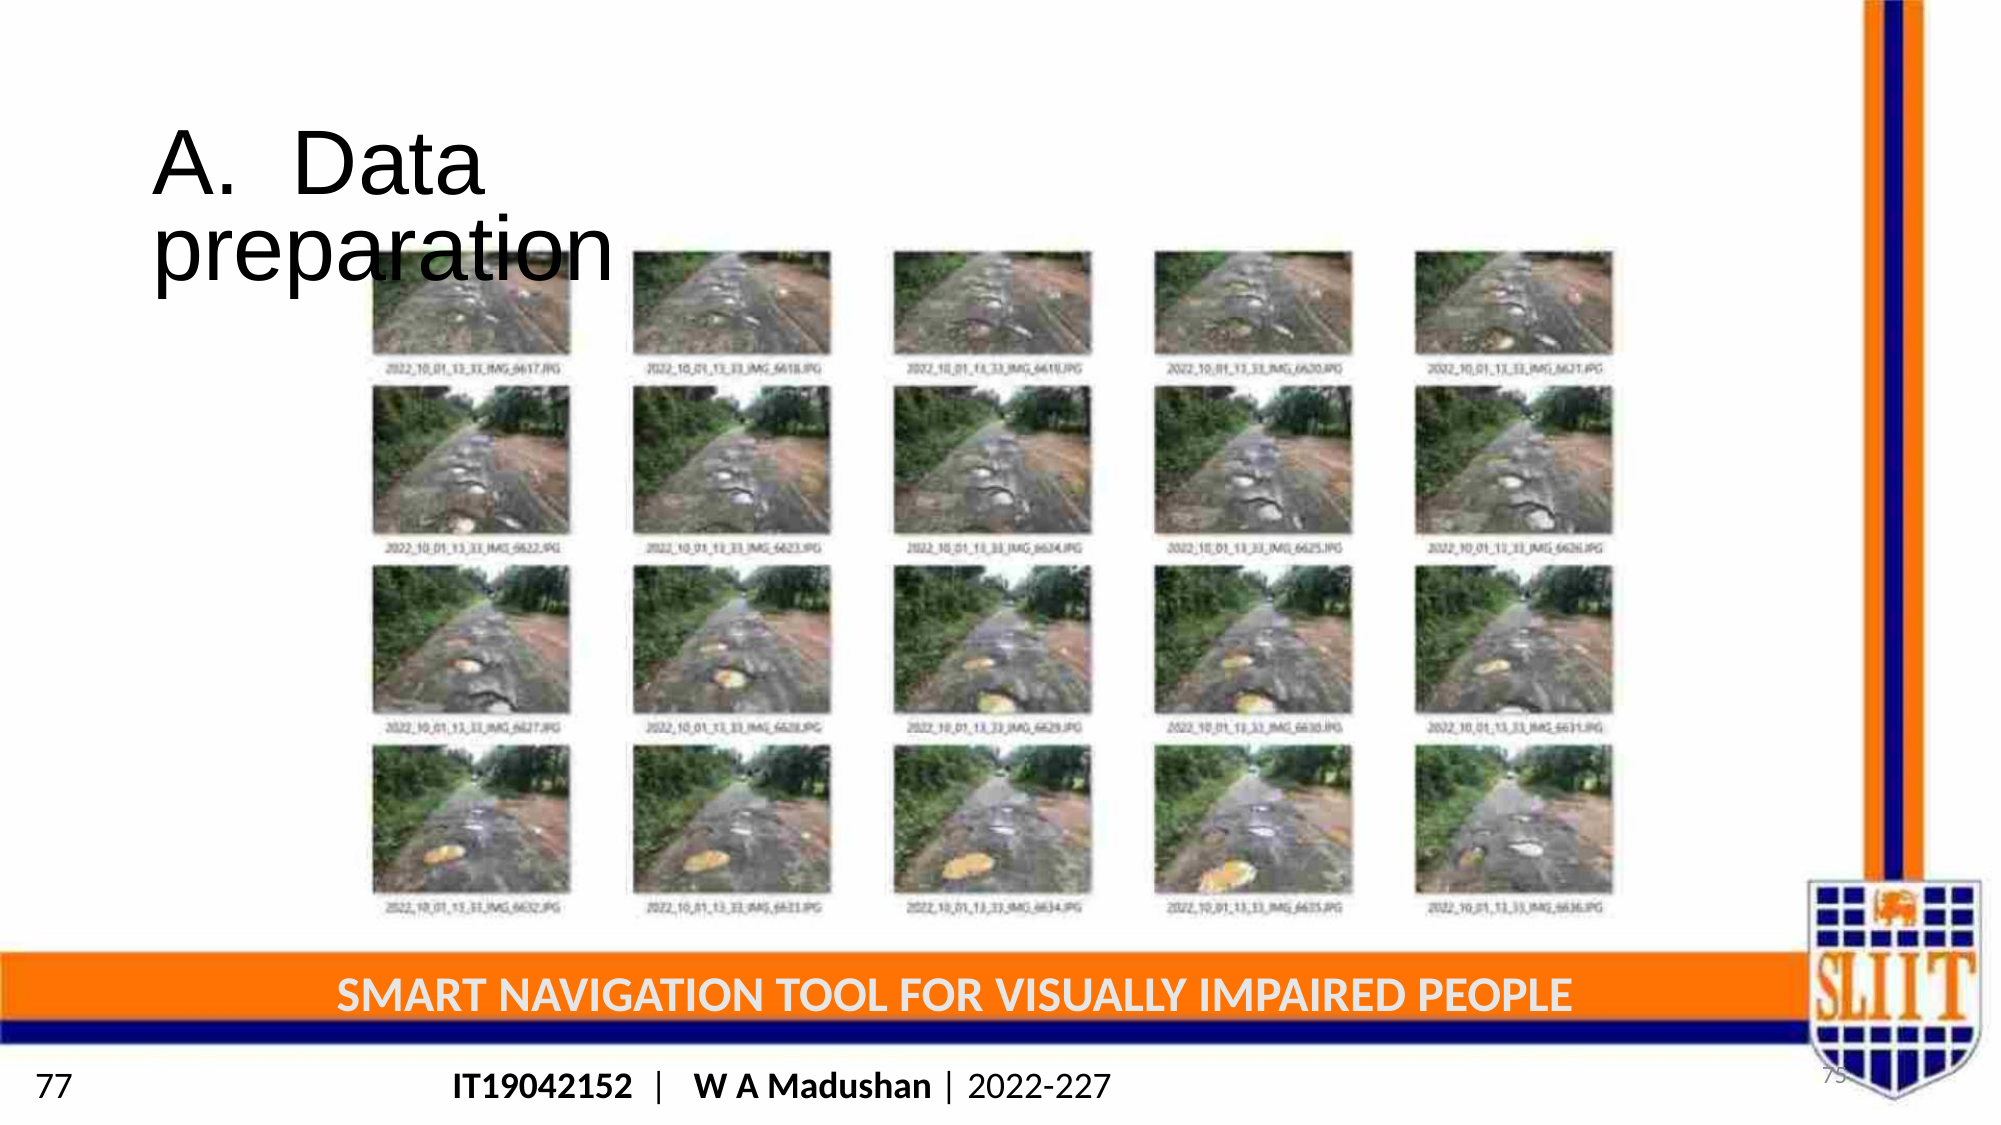

A. Data preparation
SMART NAVIGATION TOOL FOR VISUALLY IMPAIRED PEOPLE
75
77
IT19042152 | W A Madushan | 2022-227